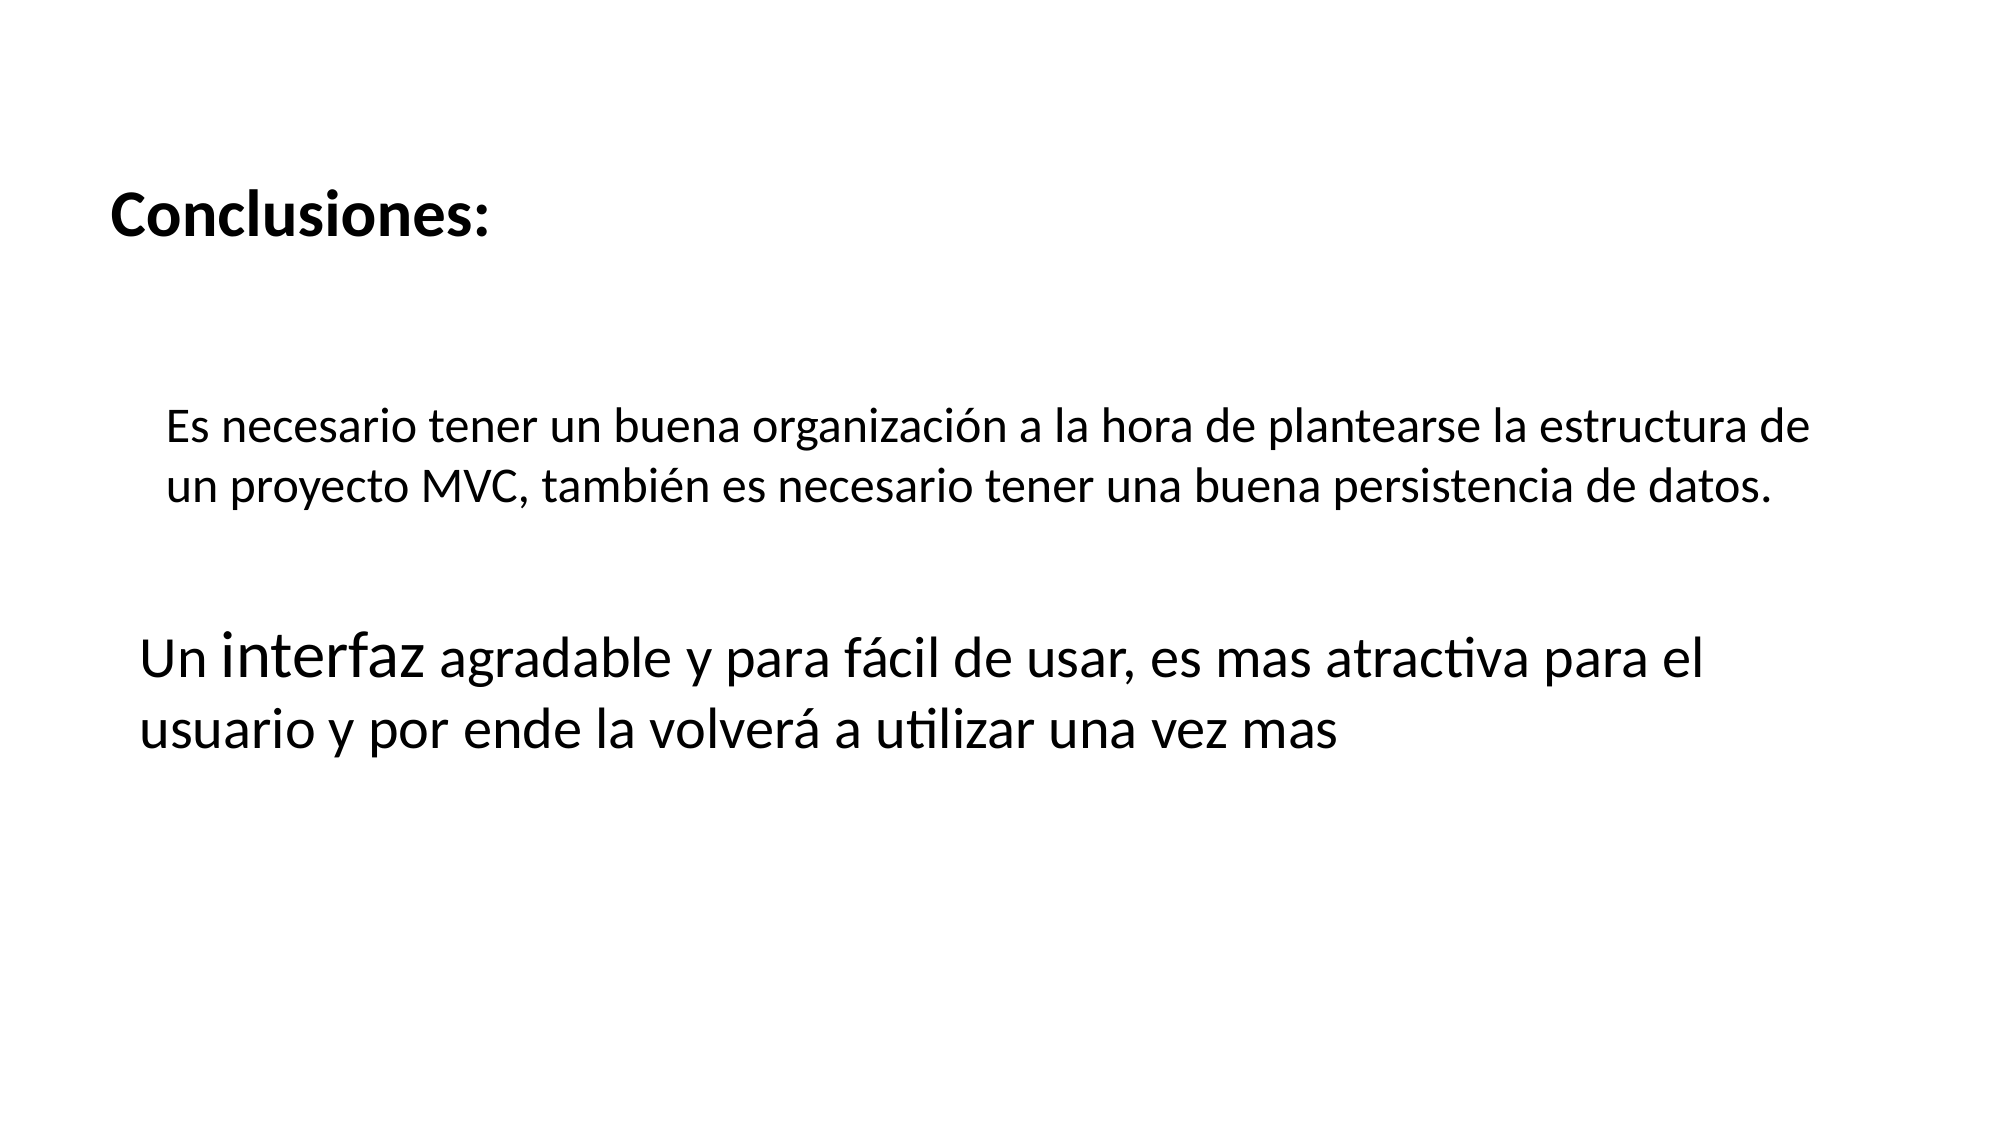

Conclusiones:
Es necesario tener un buena organización a la hora de plantearse la estructura de un proyecto MVC, también es necesario tener una buena persistencia de datos.
Un interfaz agradable y para fácil de usar, es mas atractiva para el usuario y por ende la volverá a utilizar una vez mas